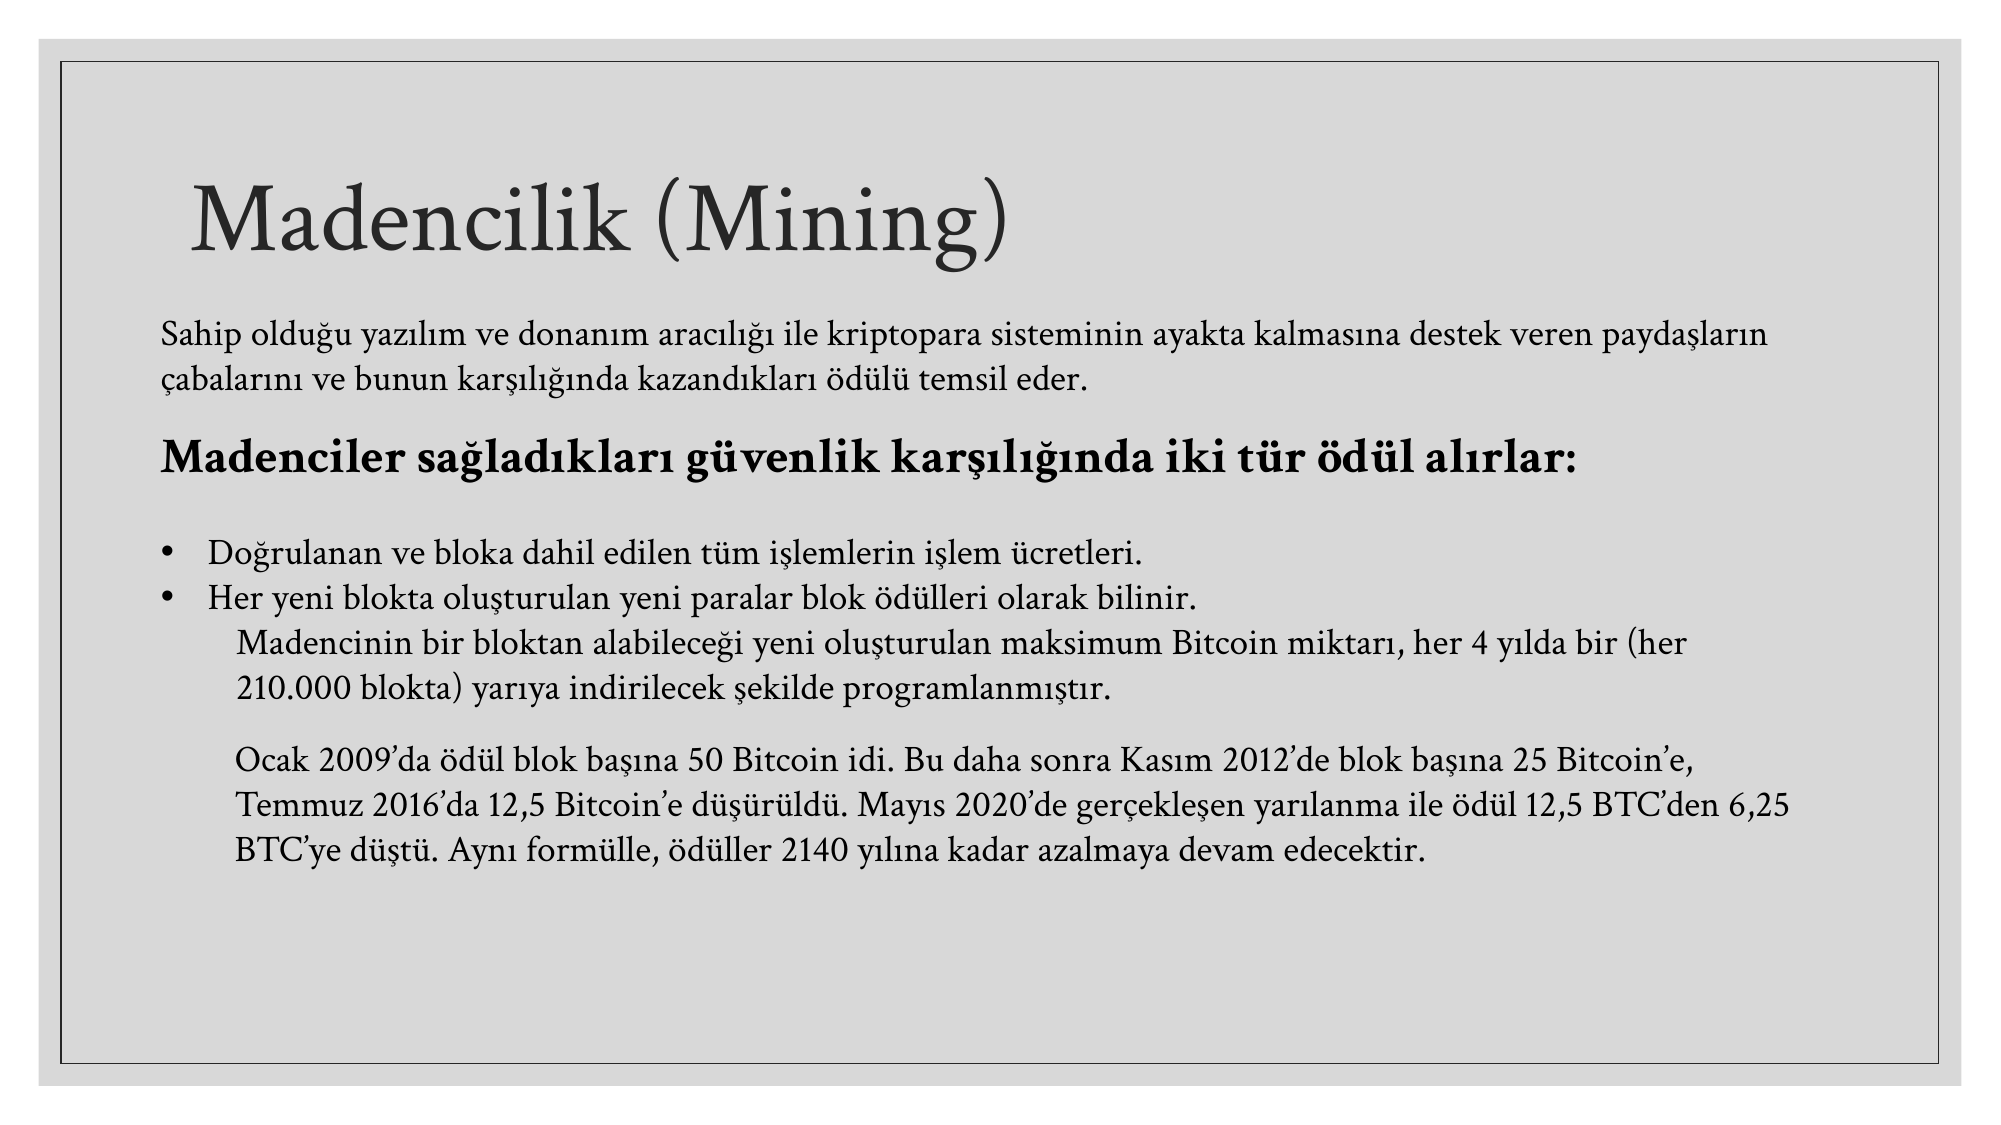

# Madencilik (Mining)
Sahip olduğu yazılım ve donanım aracılığı ile kriptopara sisteminin ayakta kalmasına destek veren paydaşların çabalarını ve bunun karşılığında kazandıkları ödülü temsil eder.
Madenciler sağladıkları güvenlik karşılığında iki tür ödül alırlar:

Doğrulanan ve bloka dahil edilen tüm işlemlerin işlem ücretleri.
Her yeni blokta oluşturulan yeni paralar blok ödülleri olarak bilinir.
Madencinin bir bloktan alabileceği yeni oluşturulan maksimum Bitcoin miktarı, her 4 yılda bir (her 210.000 blokta) yarıya indirilecek şekilde programlanmıştır.
Ocak 2009’da ödül blok başına 50 Bitcoin idi. Bu daha sonra Kasım 2012’de blok başına 25 Bitcoin’e, Temmuz 2016’da 12,5 Bitcoin’e düşürüldü. Mayıs 2020’de gerçekleşen yarılanma ile ödül 12,5 BTC’den 6,25 BTC’ye düştü. Aynı formülle, ödüller 2140 yılına kadar azalmaya devam edecektir.